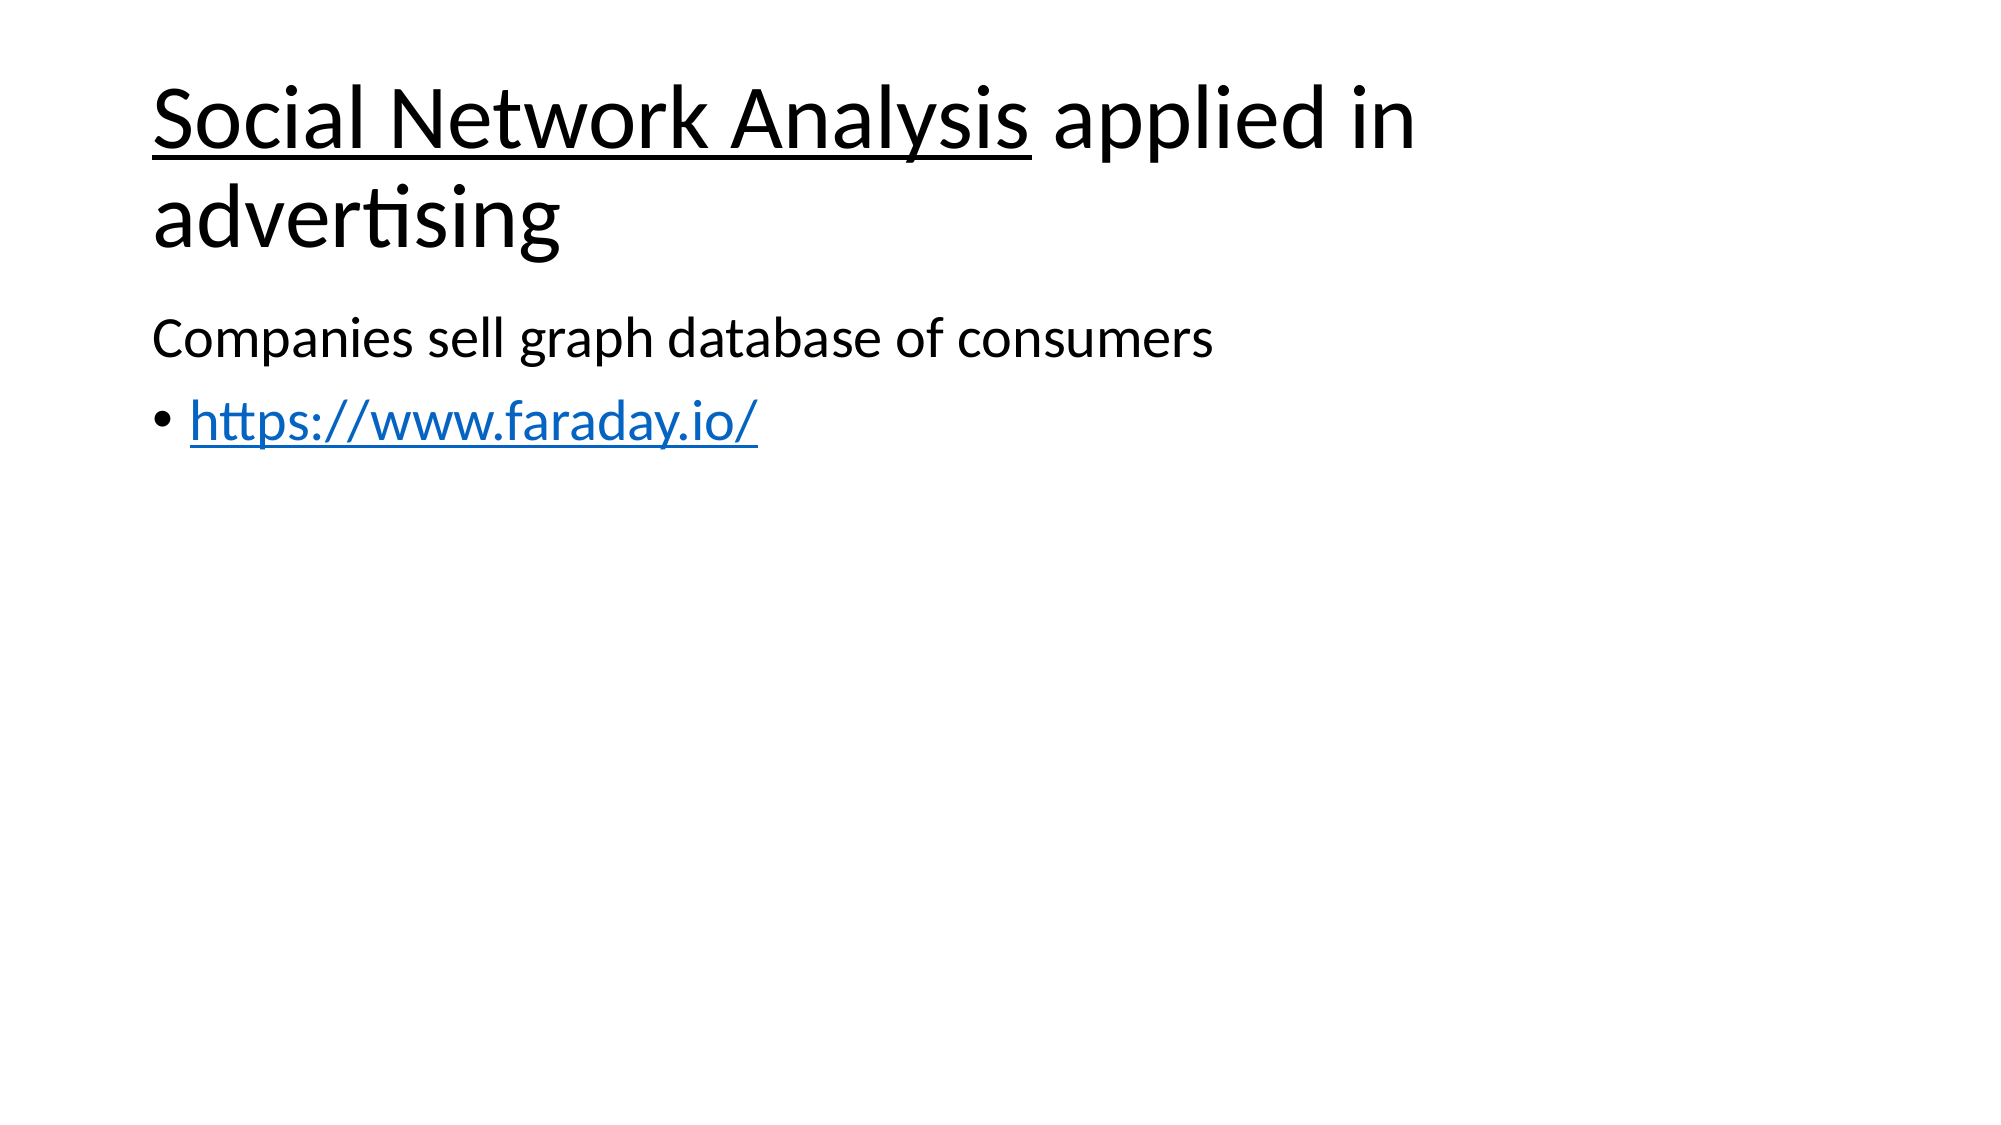

# Social Network Analysis applied in advertising
Companies sell graph database of consumers
https://www.faraday.io/